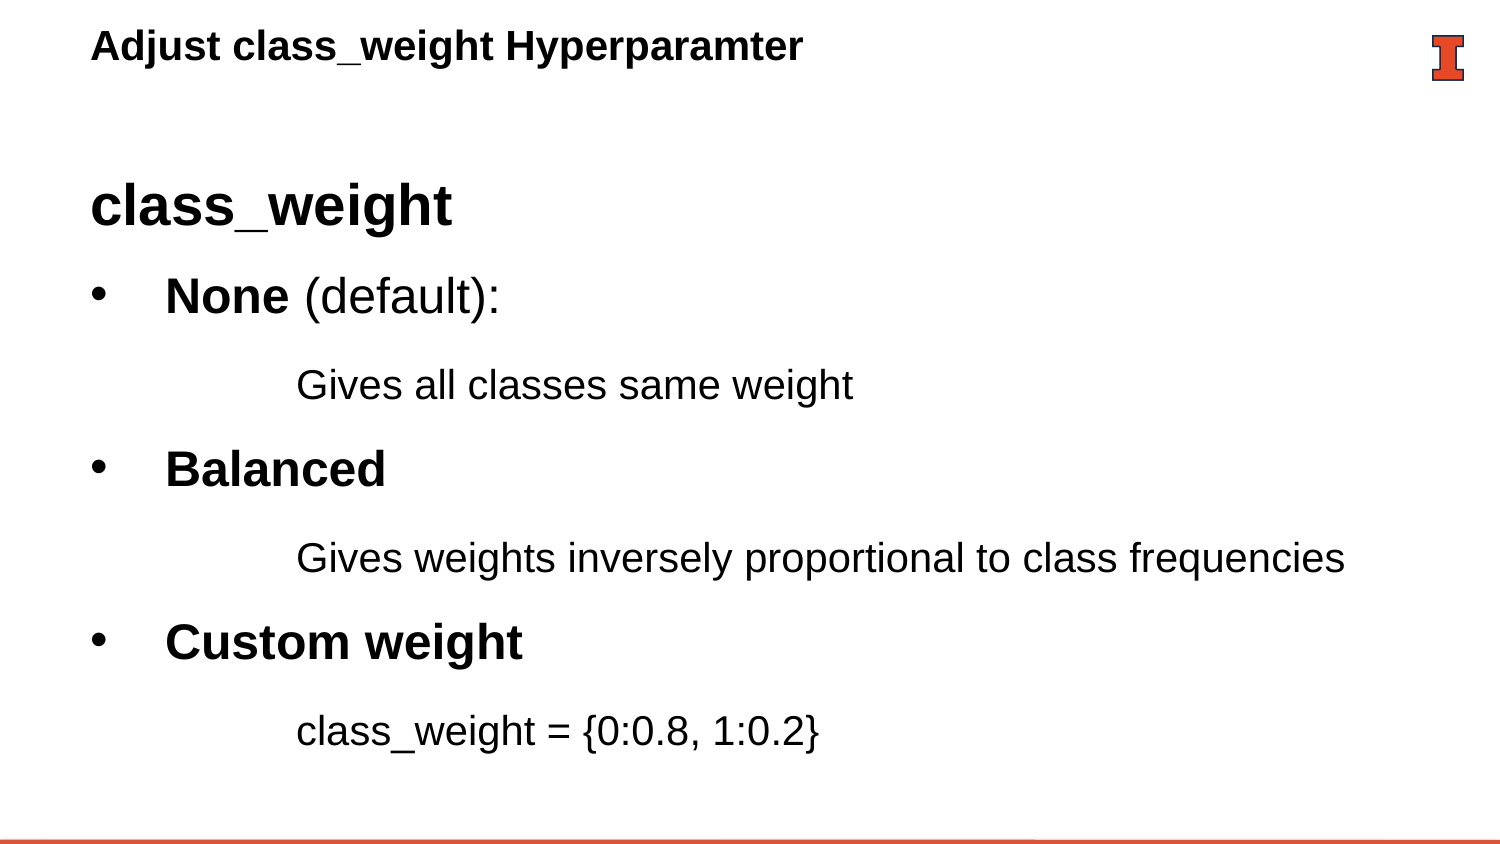

# Adjust class_weight Hyperparamter
class_weight
None (default):
	    Gives all classes same weight
Balanced
	    Gives weights inversely proportional to class frequencies
Custom weight
	    class_weight = {0:0.8, 1:0.2}